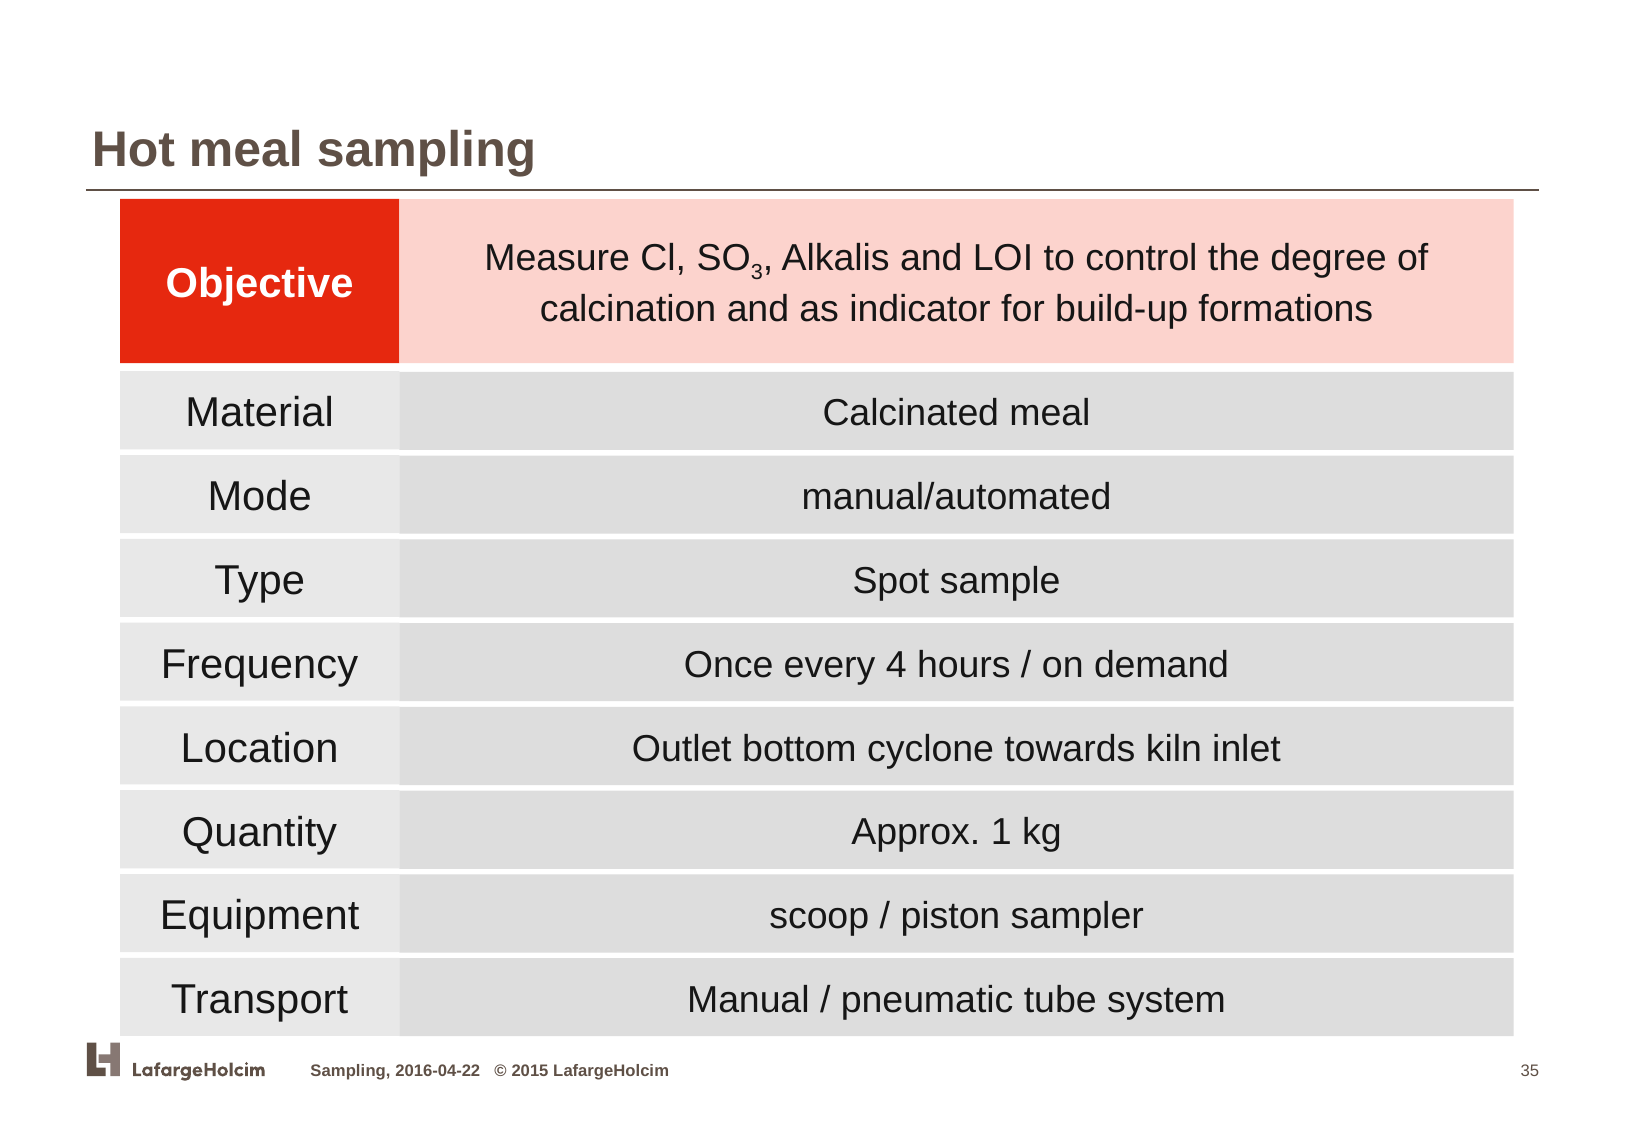

Hot meal sampling
Objective
Measure Cl, SO3, Alkalis and LOI to control the degree of calcination and as indicator for build-up formations
Material
Calcinated meal
Mode
manual/automated
Type
Spot sample
Frequency
Once every 4 hours / on demand
Location
Outlet bottom cyclone towards kiln inlet
Quantity
Approx. 1 kg
Equipment
scoop / piston sampler
Transport
Manual / pneumatic tube system
Sampling, 2016-04-22   © 2015 LafargeHolcim
35